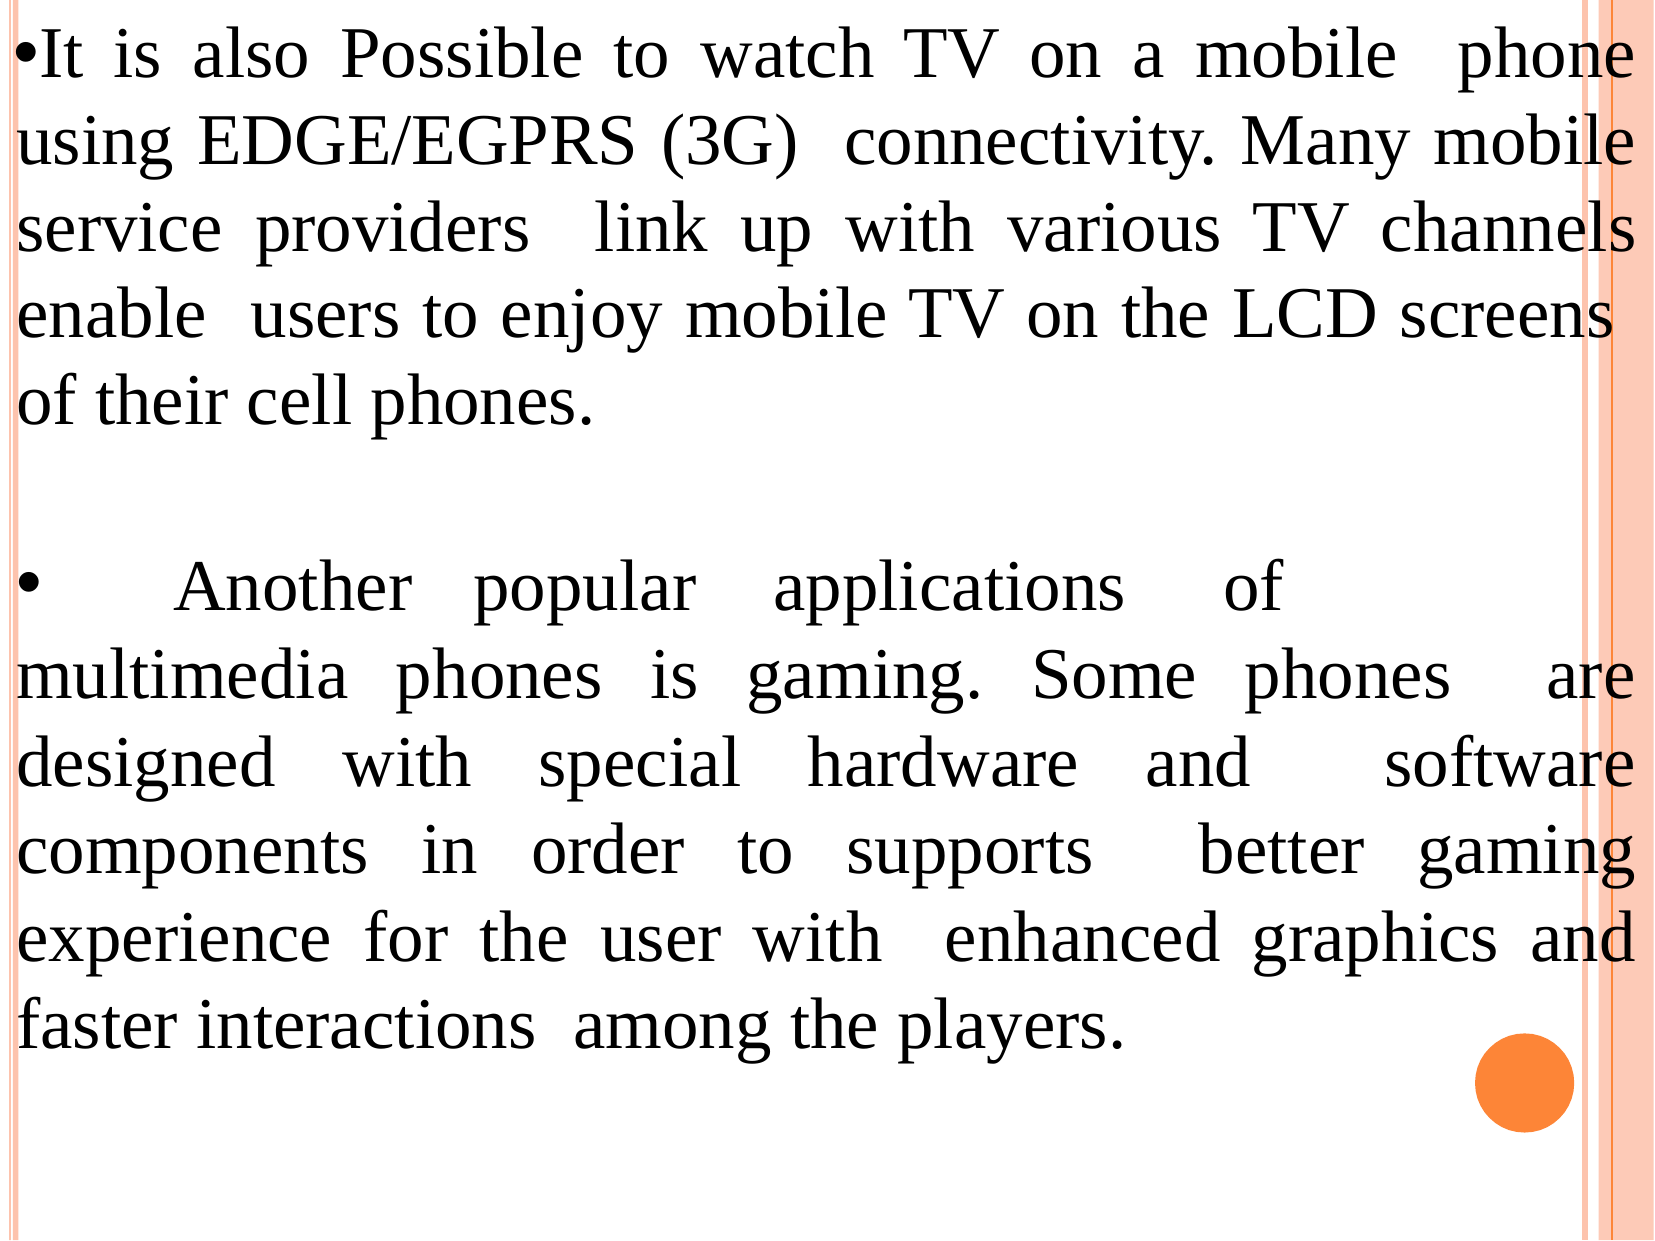

It is also Possible to watch TV on a mobile  phone using EDGE/EGPRS (3G)  connectivity. Many mobile service providers  link up with various TV channels enable  users to enjoy mobile TV on the LCD screens  of their cell phones.
•
Another	popular	applications	of
multimedia phones is gaming. Some phones  are designed with special hardware and  software components in order to supports  better gaming experience for the user with  enhanced graphics and faster interactions  among the players.